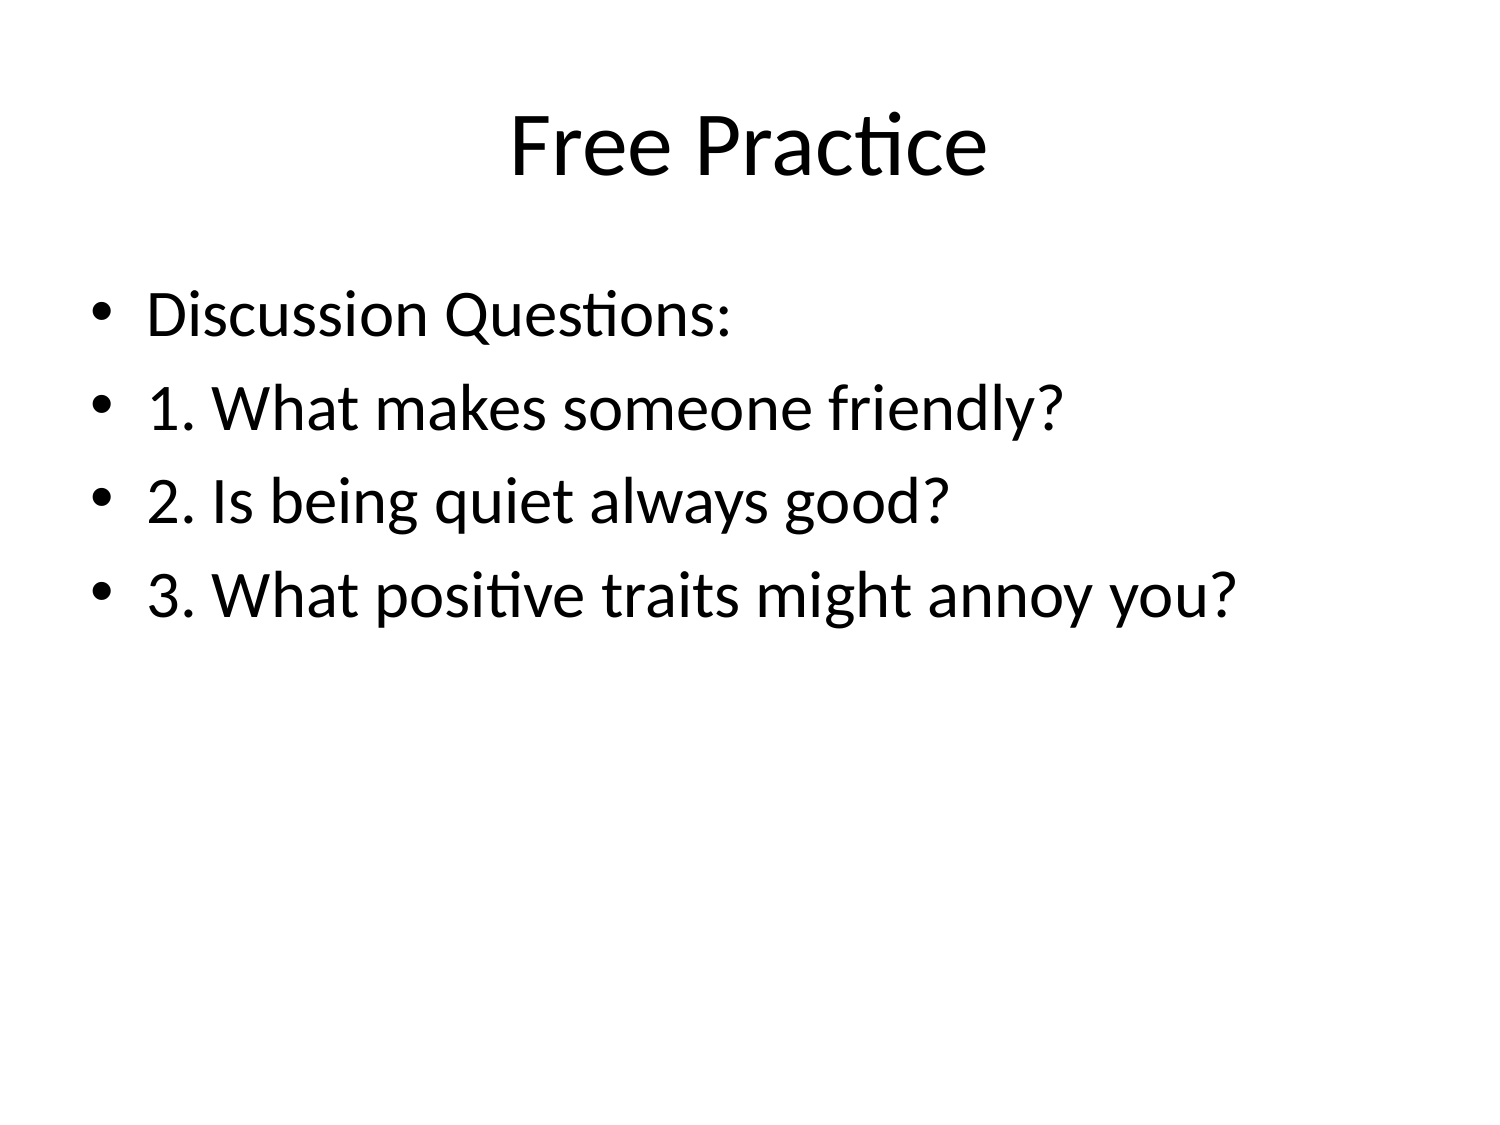

# Free Practice
Discussion Questions:
1. What makes someone friendly?
2. Is being quiet always good?
3. What positive traits might annoy you?